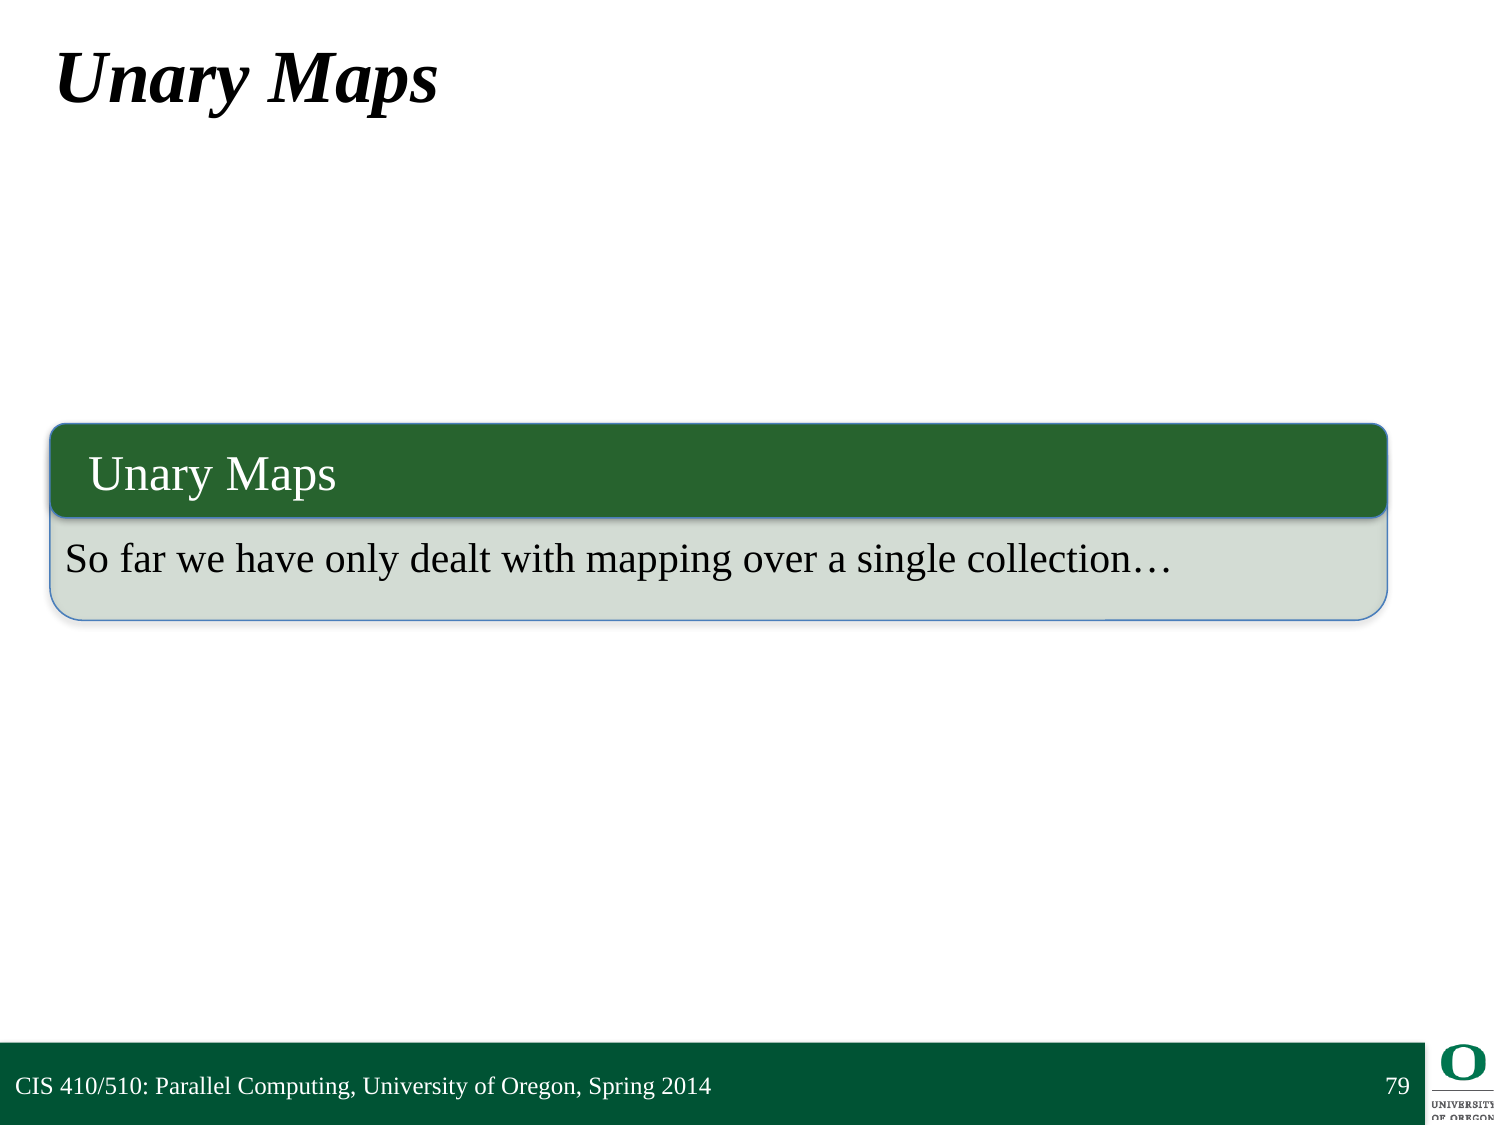

# Unary Maps

Unary Maps
So far we have only dealt with mapping over a single collection…
CIS 410/510: Parallel Computing, University of Oregon, Spring 2014
79